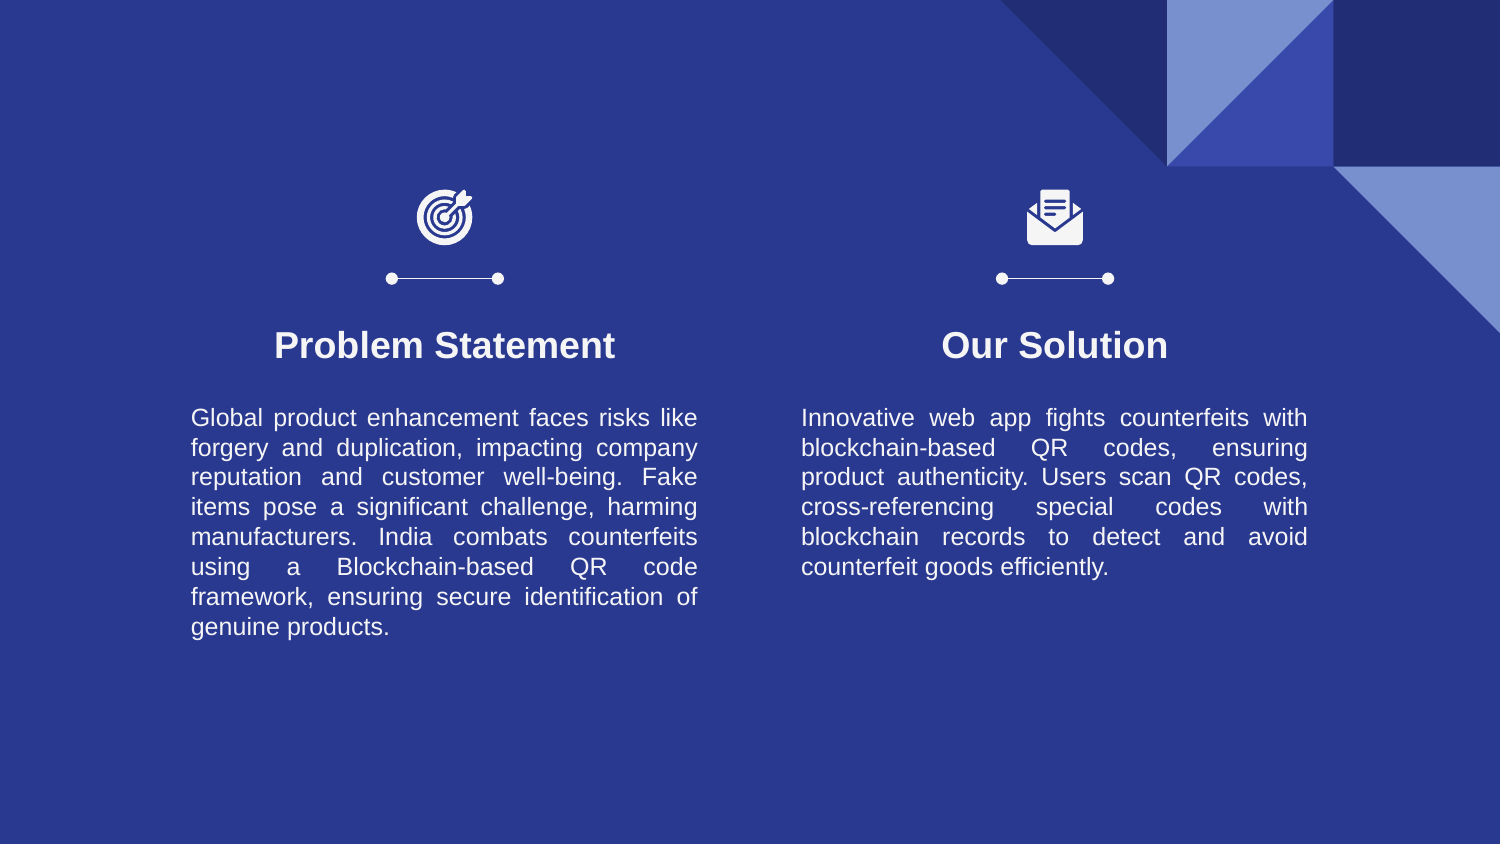

Problem Statement
Our Solution

Global product enhancement faces risks like forgery and duplication, impacting company reputation and customer well-being. Fake items pose a significant challenge, harming manufacturers. India combats counterfeits using a Blockchain-based QR code framework, ensuring secure identification of genuine products.

Innovative web app fights counterfeits with blockchain-based QR codes, ensuring product authenticity. Users scan QR codes, cross-referencing special codes with blockchain records to detect and avoid counterfeit goods efficiently.